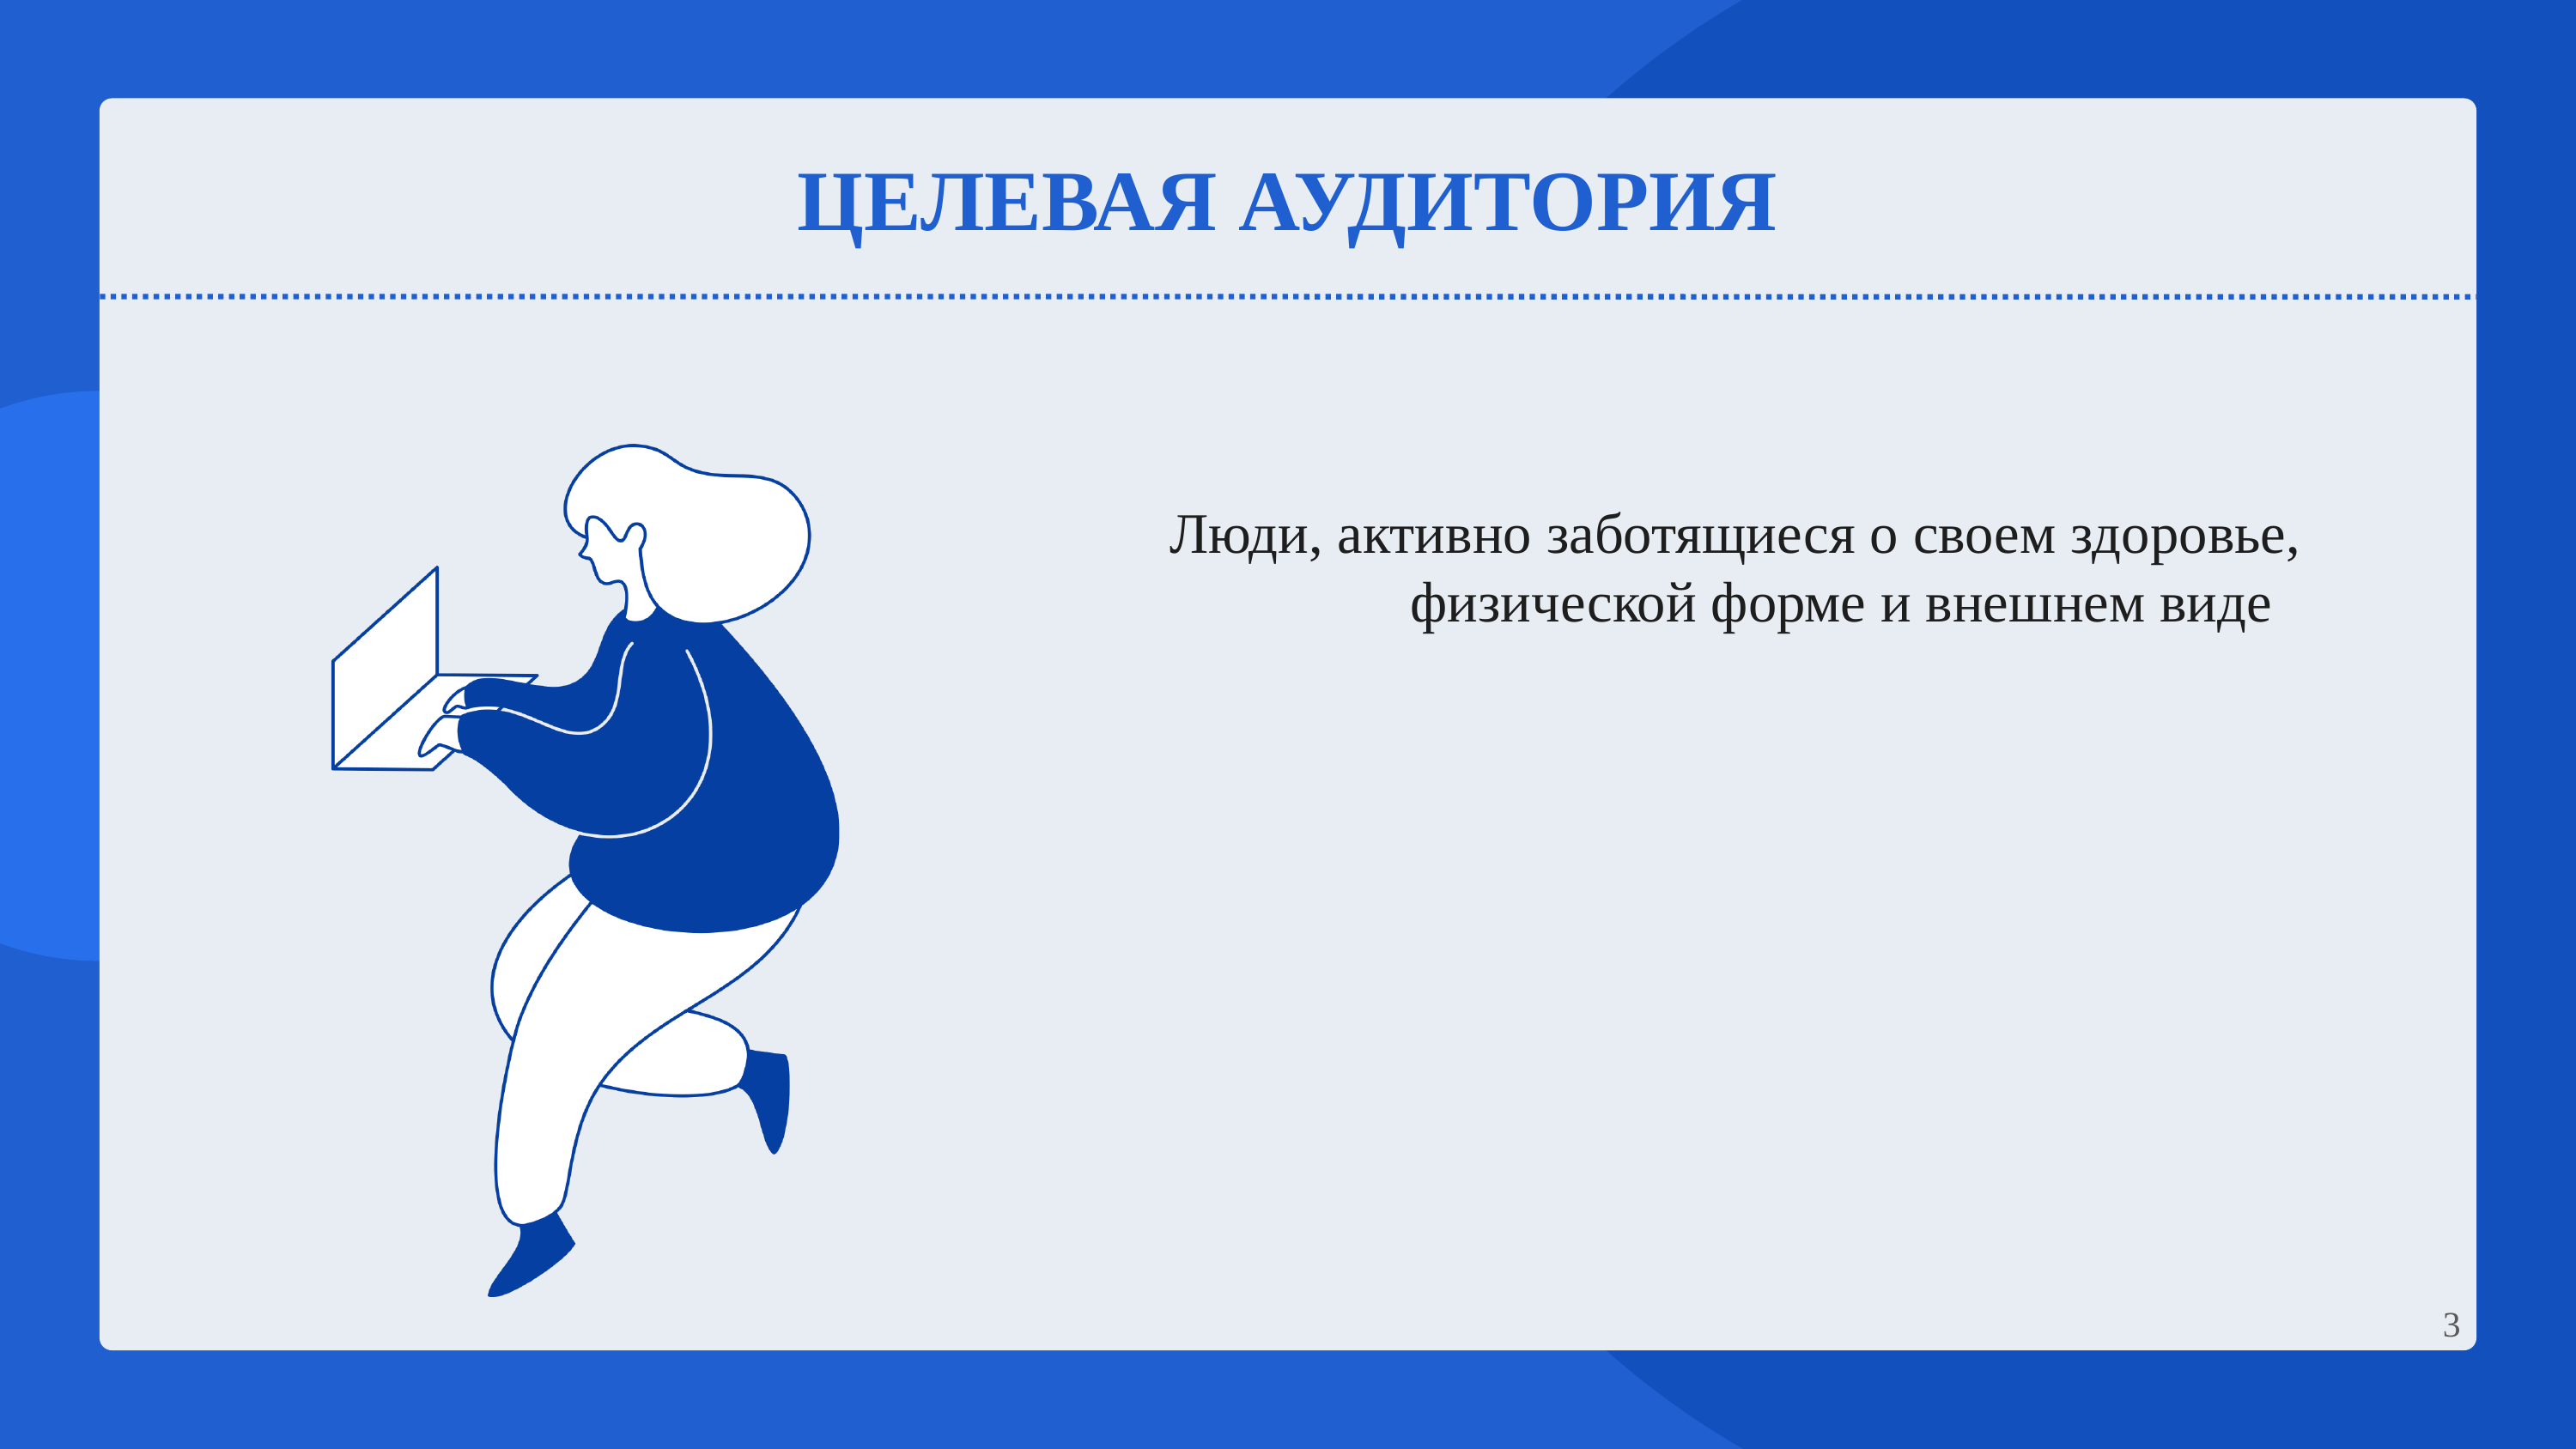

ЦЕЛЕВАЯ АУДИТОРИЯ

Люди, активно заботящиеся о своем здоровье, физической форме и внешнем виде
3